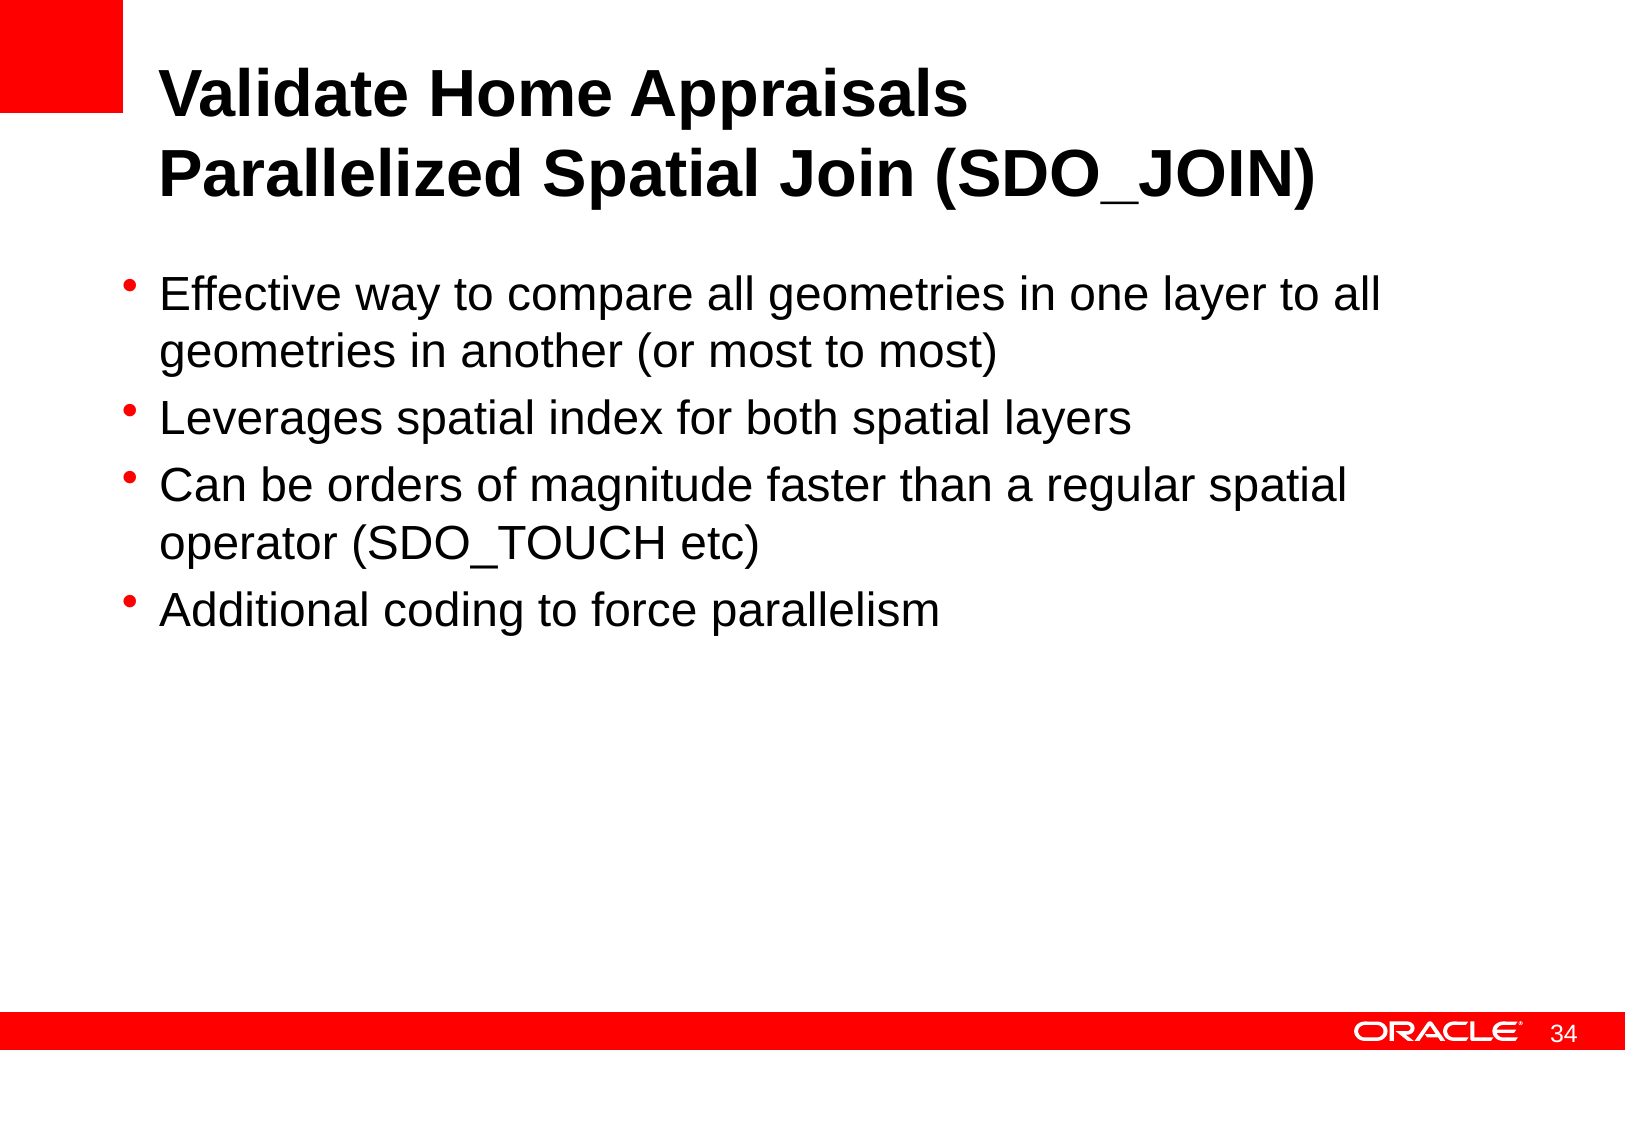

# Validate Home Appraisals Parallelized Spatial Join (SDO_JOIN)
Effective way to compare all geometries in one layer to all geometries in another (or most to most)
Leverages spatial index for both spatial layers
Can be orders of magnitude faster than a regular spatial operator (SDO_TOUCH etc)
Additional coding to force parallelism